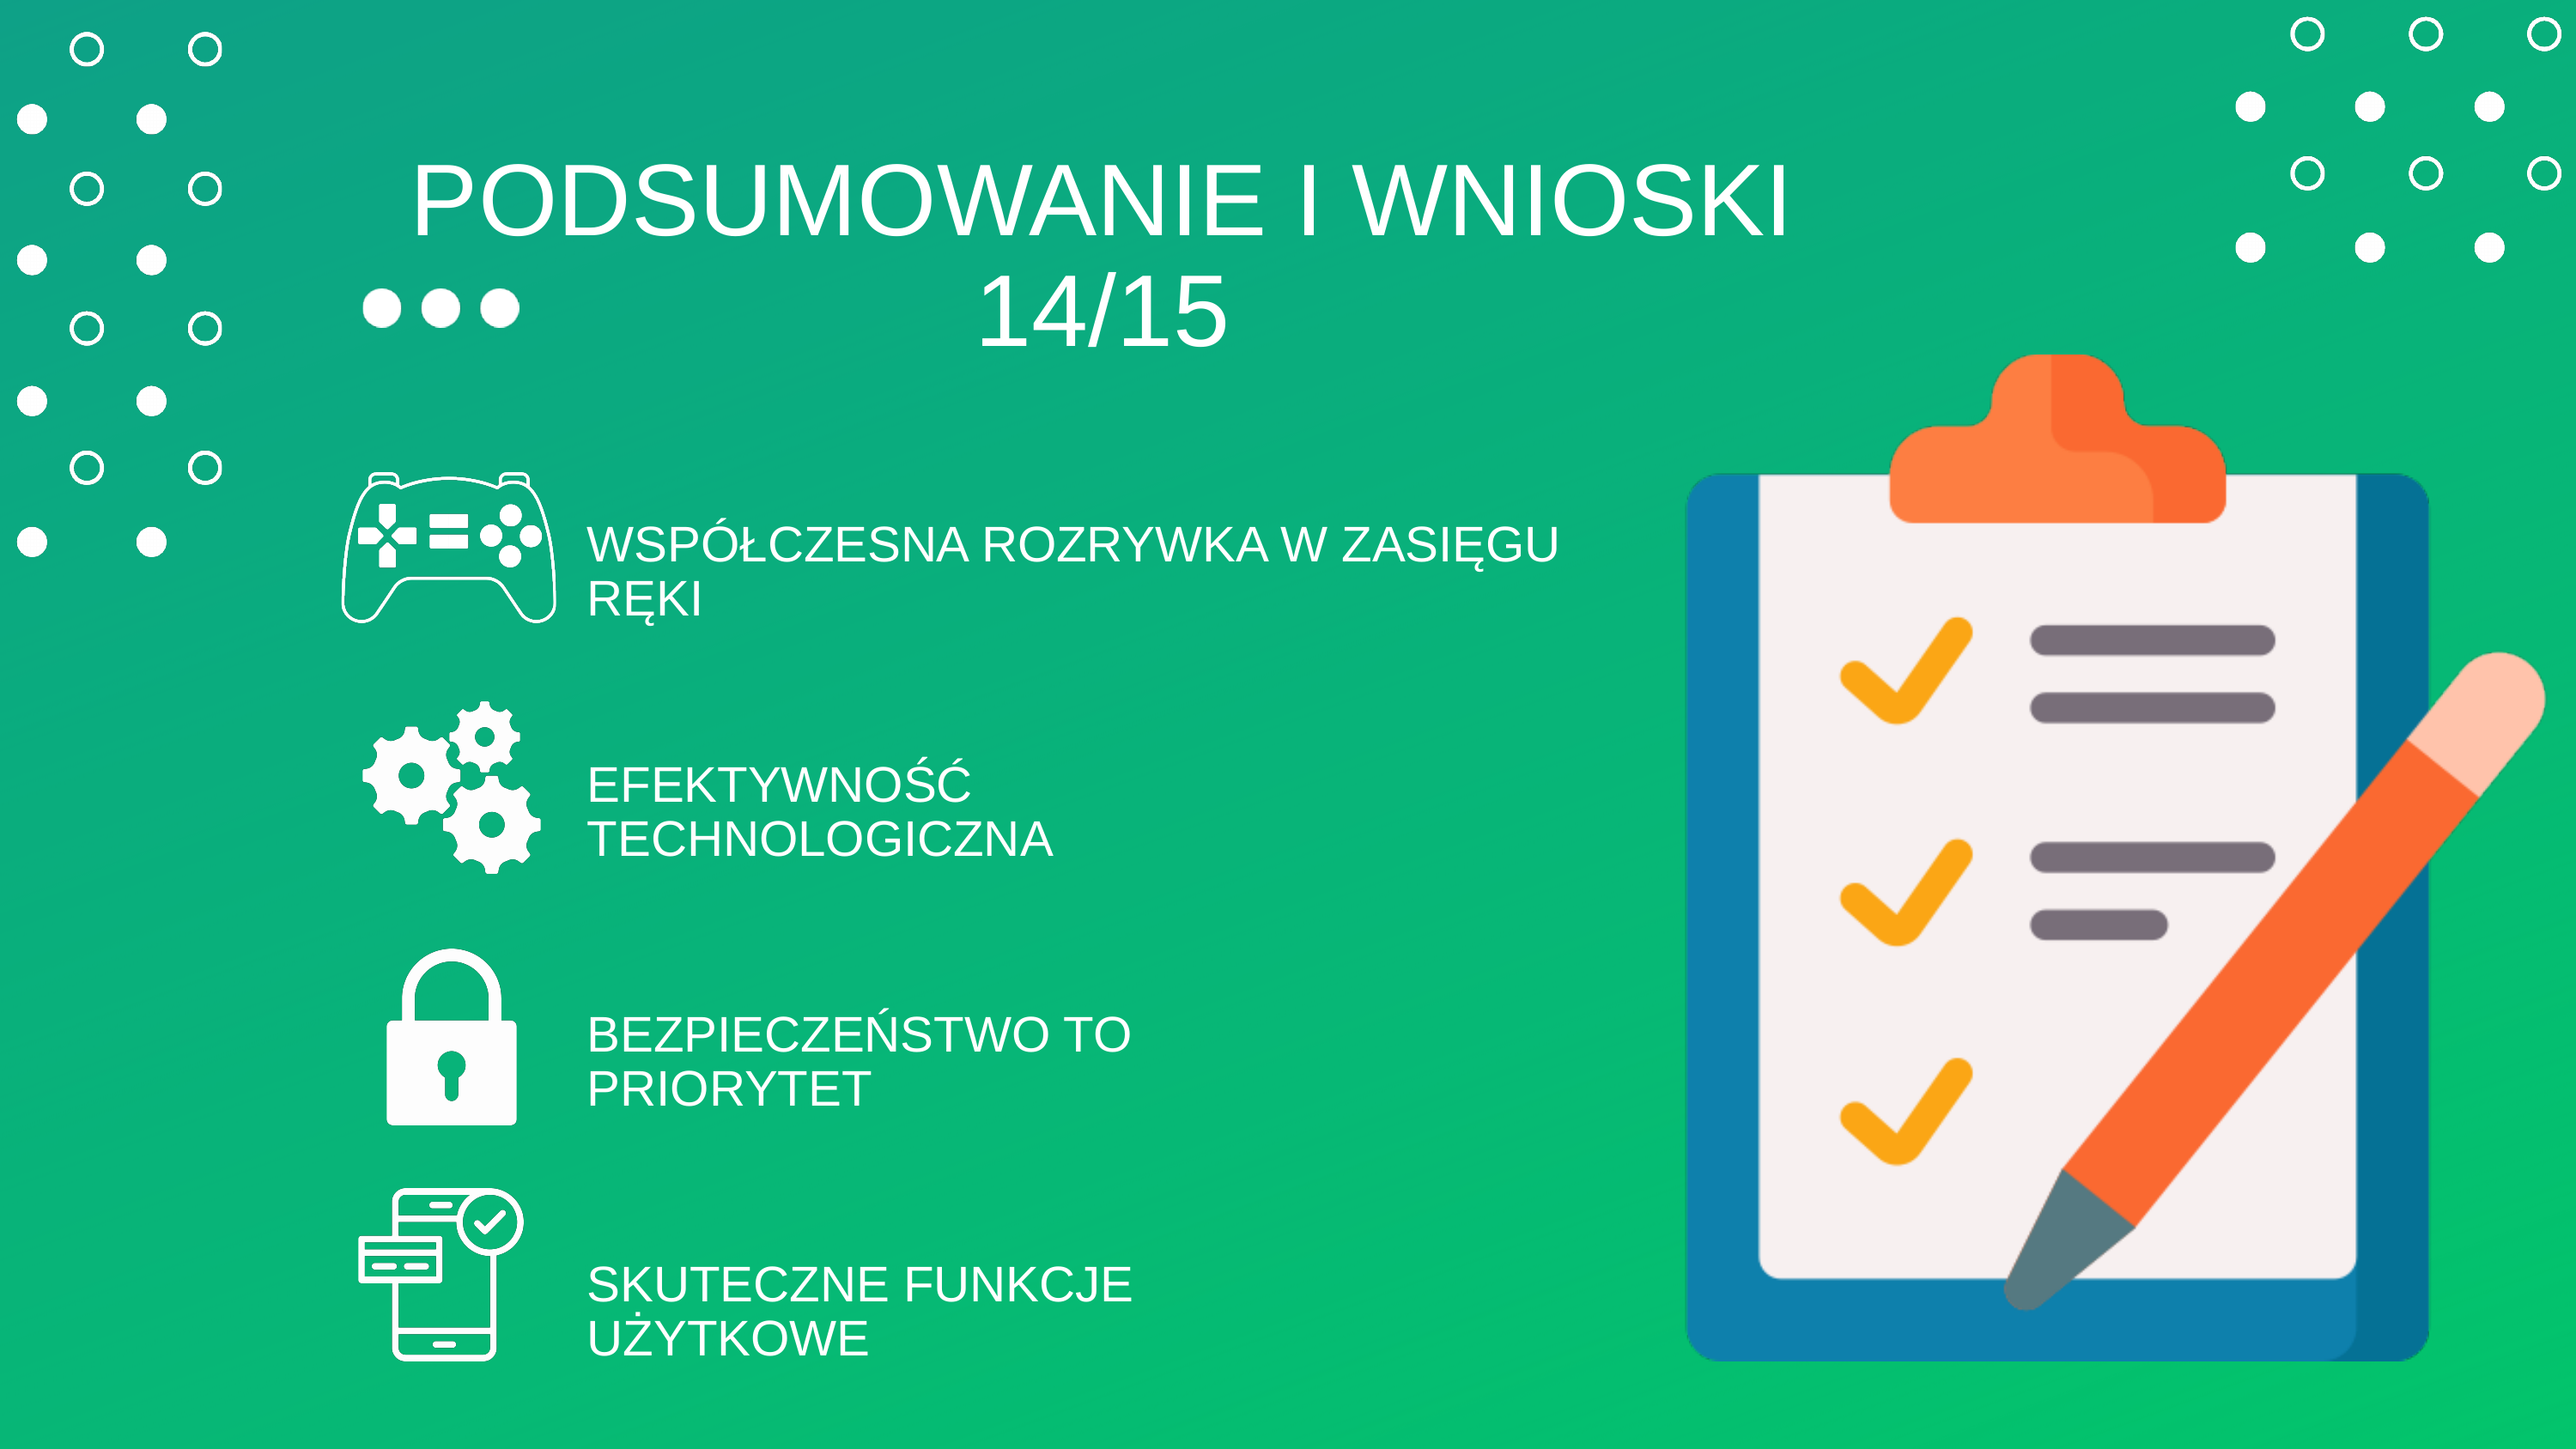

PODSUMOWANIE I WNIOSKI 14/15

WSPÓŁCZESNA ROZRYWKA W ZASIĘGU RĘKI

EFEKTYWNOŚĆ TECHNOLOGICZNA

BEZPIECZEŃSTWO TO PRIORYTET

SKUTECZNE FUNKCJE UŻYTKOWE